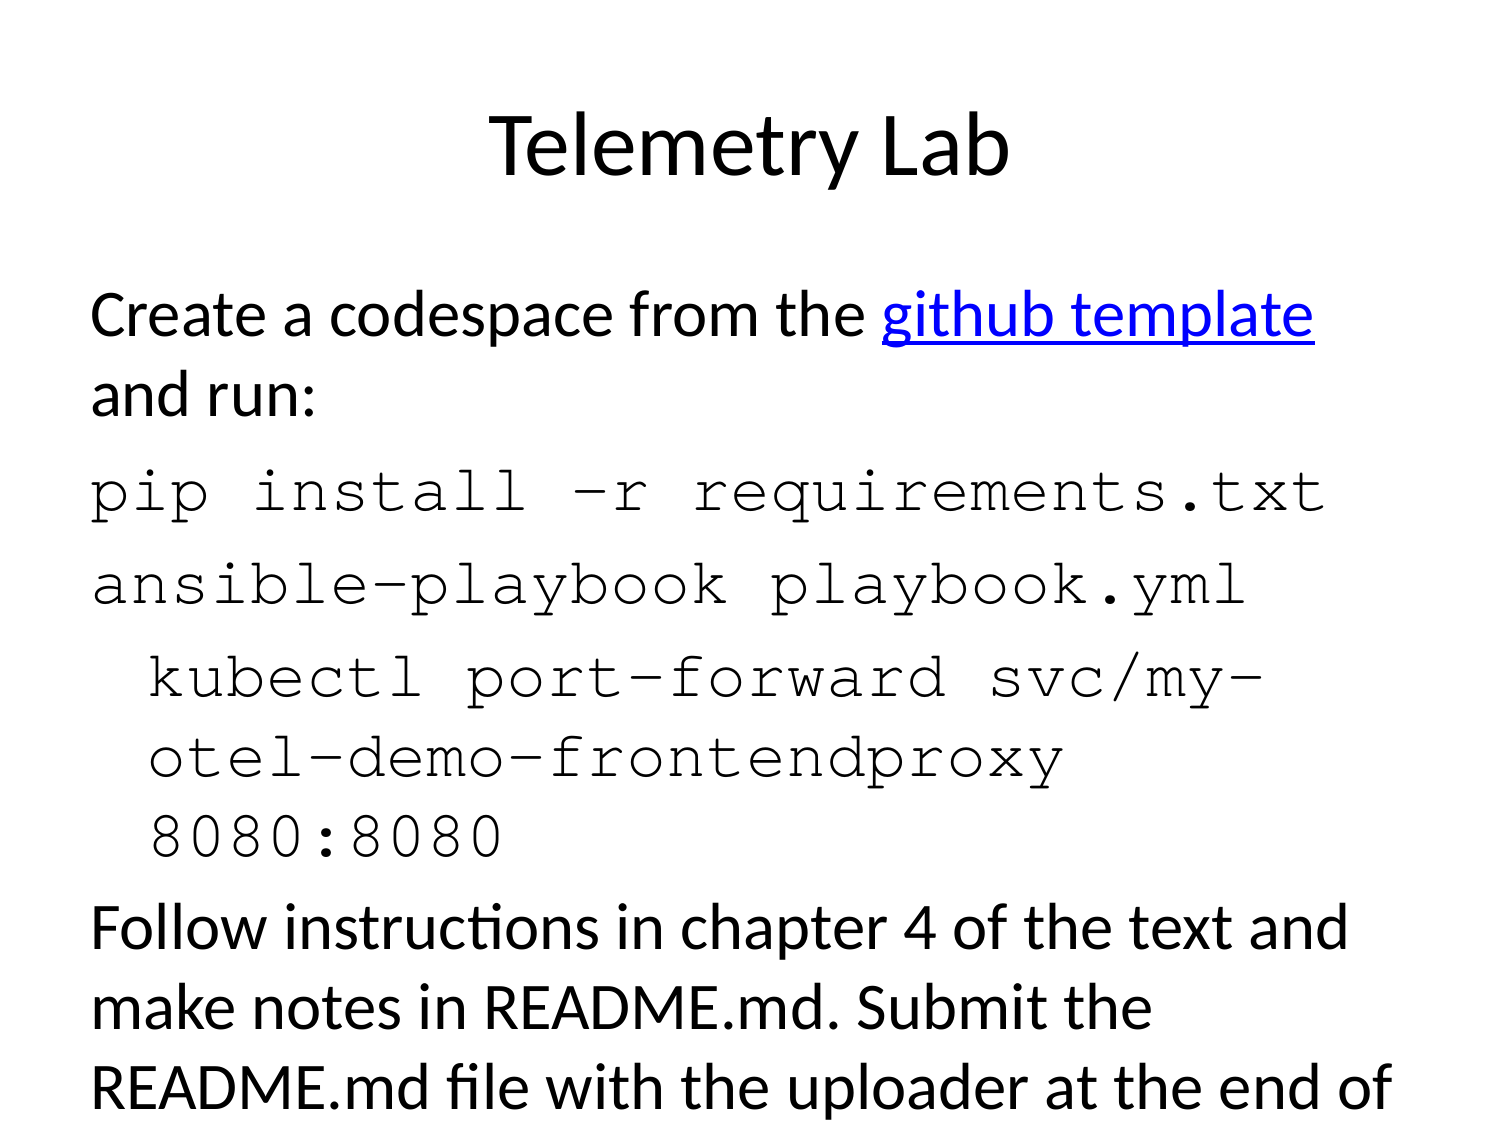

# Telemetry Lab
Create a codespace from the github template and run:
pip install -r requirements.txt
ansible-playbook playbook.yml
kubectl port-forward svc/my-otel-demo-frontendproxy 8080:8080
Follow instructions in chapter 4 of the text and make notes in README.md. Submit the README.md file with the uploader at the end of the presentation.